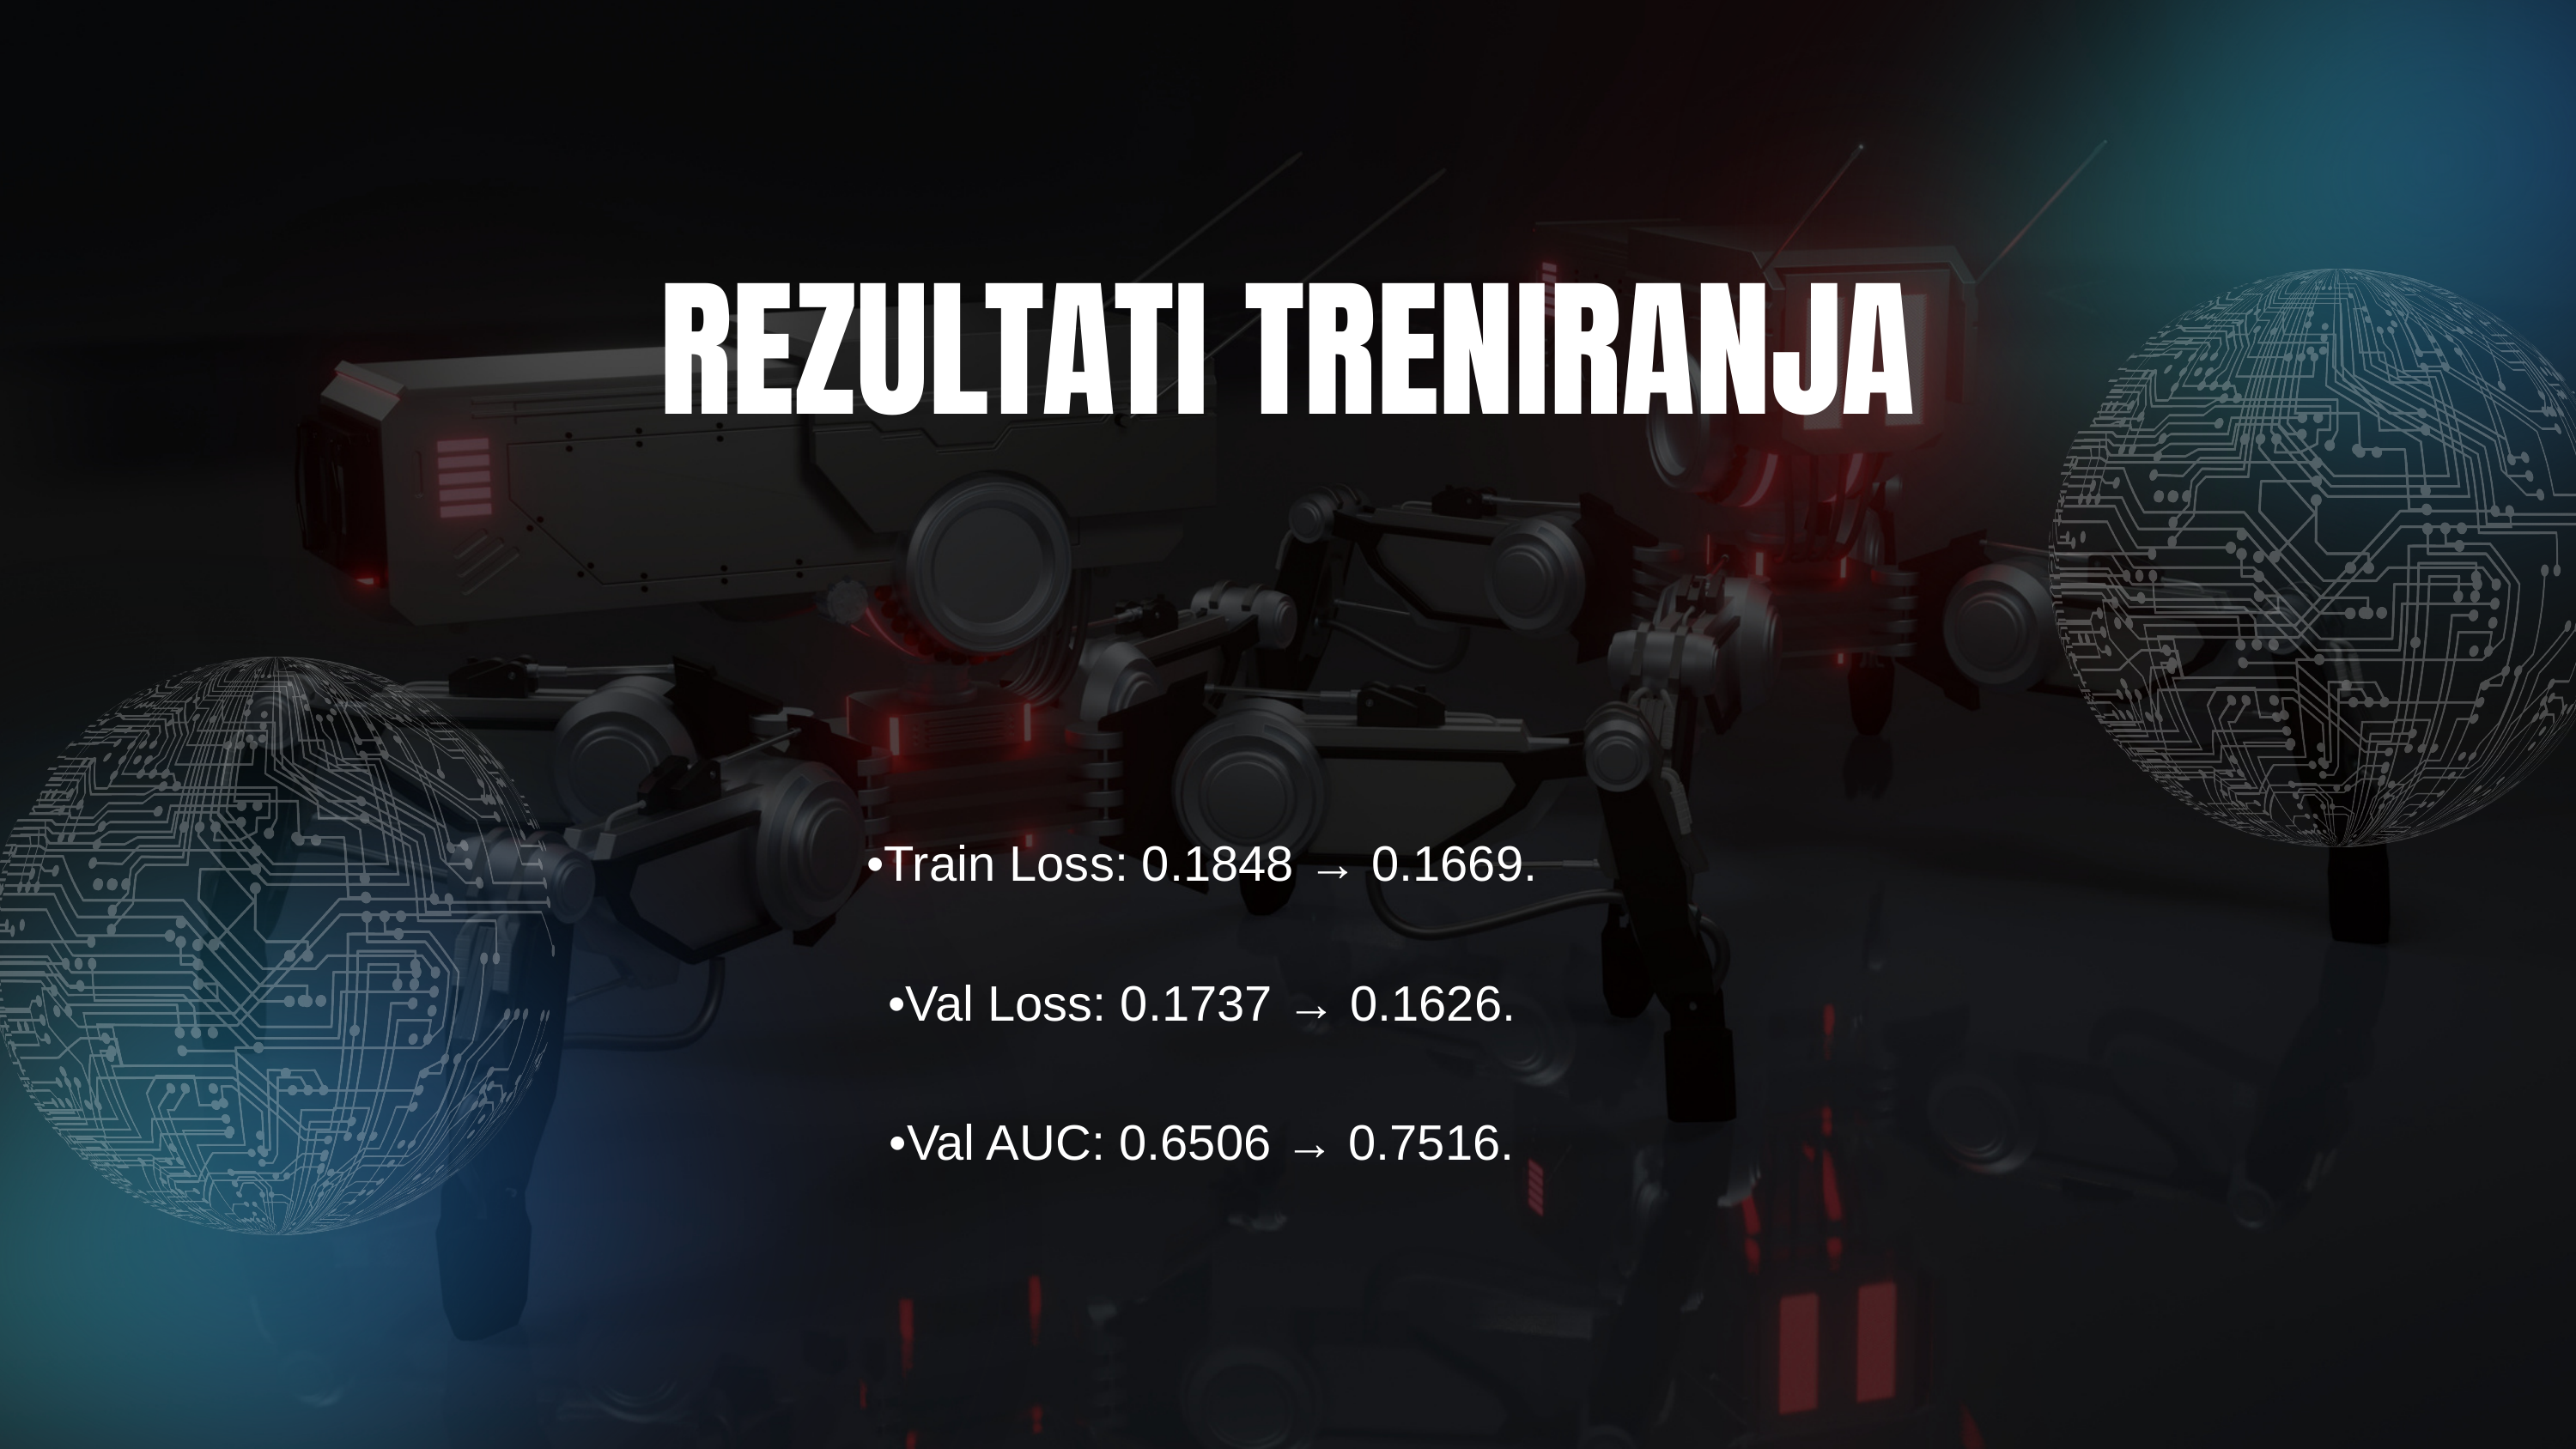

REZULTATI TRENIRANJA

•Train Loss: 0.1848 → 0.1669.

•Val Loss: 0.1737 → 0.1626.

•Val AUC: 0.6506 → 0.7516.